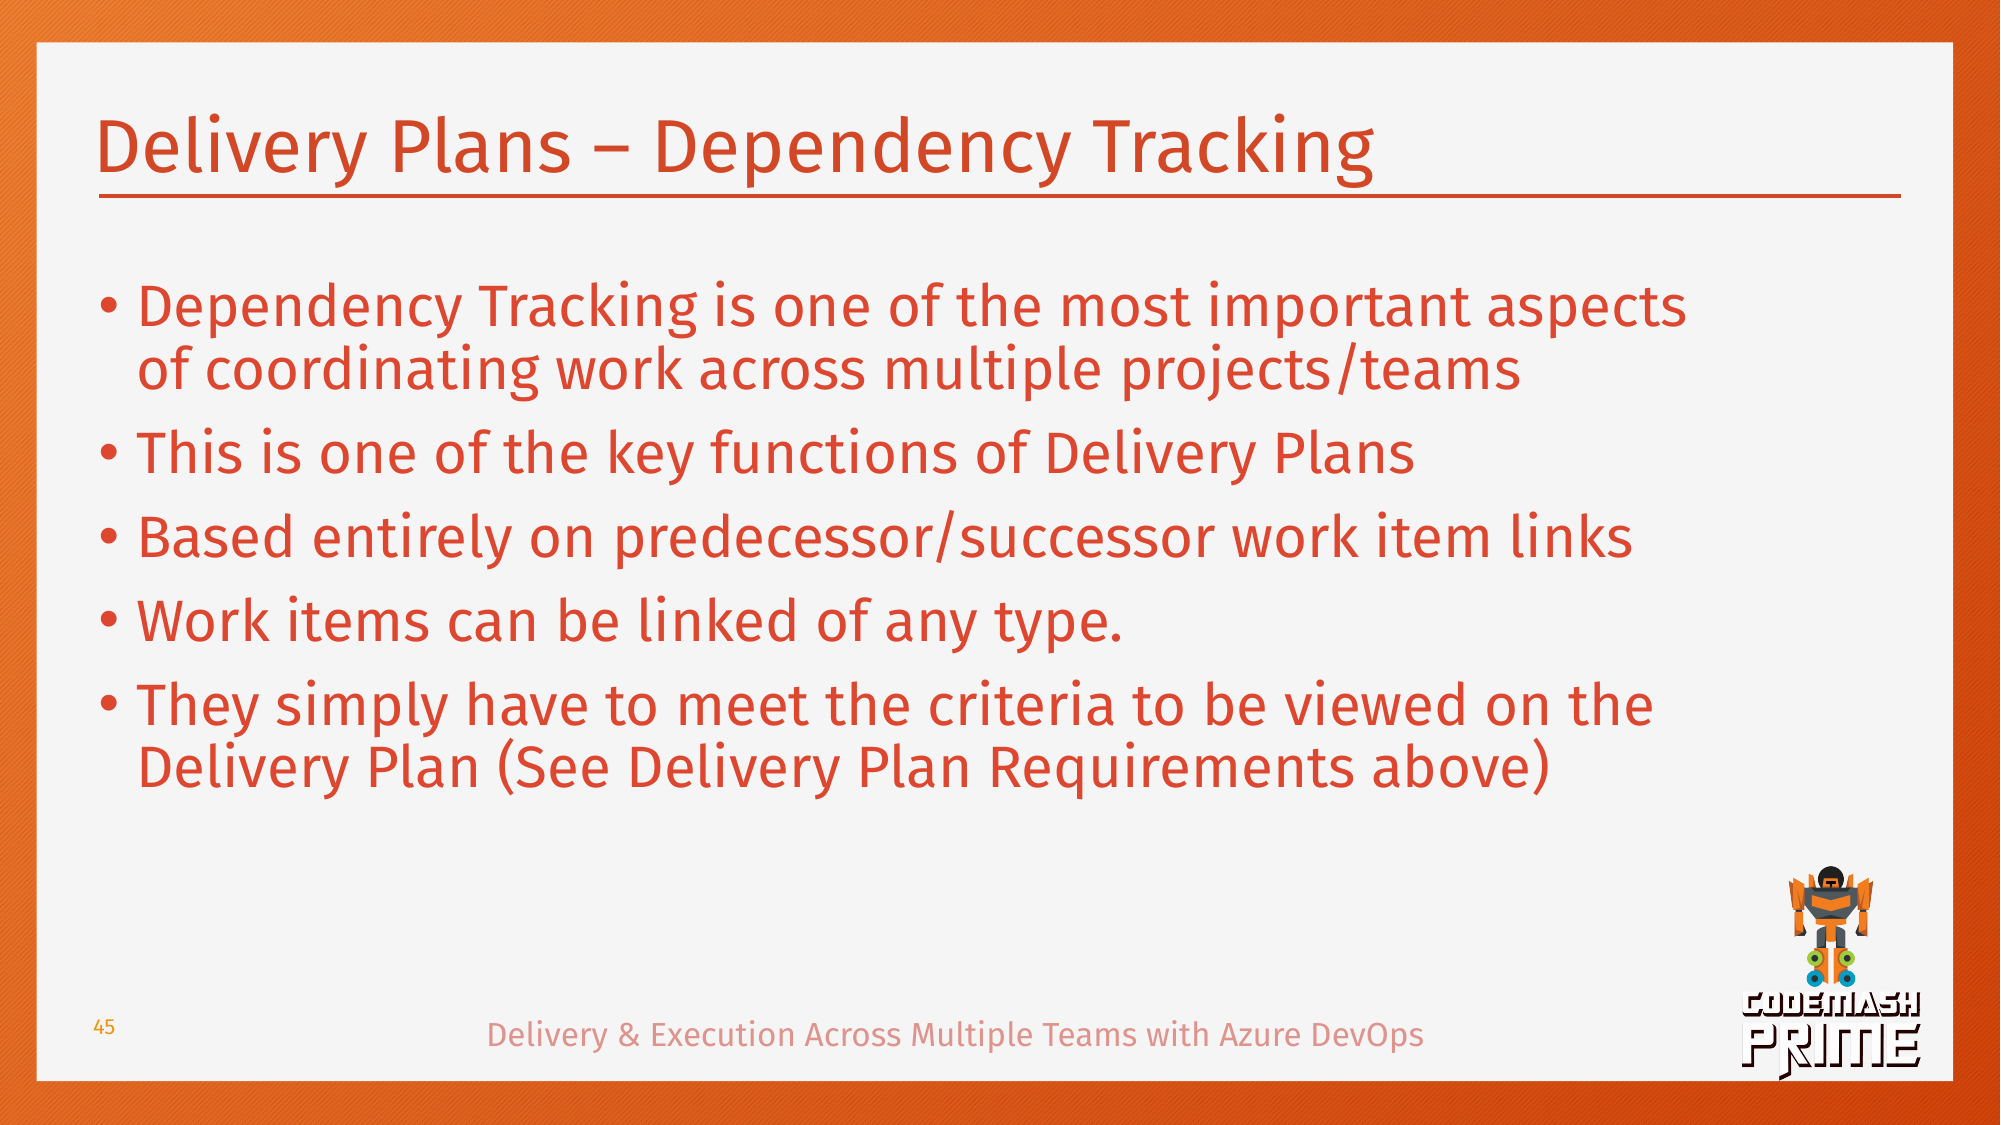

# Delivery Plans – Dependency Tracking
Dependency Tracking is one of the most important aspects of coordinating work across multiple projects/teams
This is one of the key functions of Delivery Plans
Based entirely on predecessor/successor work item links
Work items can be linked of any type.
They simply have to meet the criteria to be viewed on the Delivery Plan (See Delivery Plan Requirements above)

Delivery & Execution Across Multiple Teams with Azure DevOps